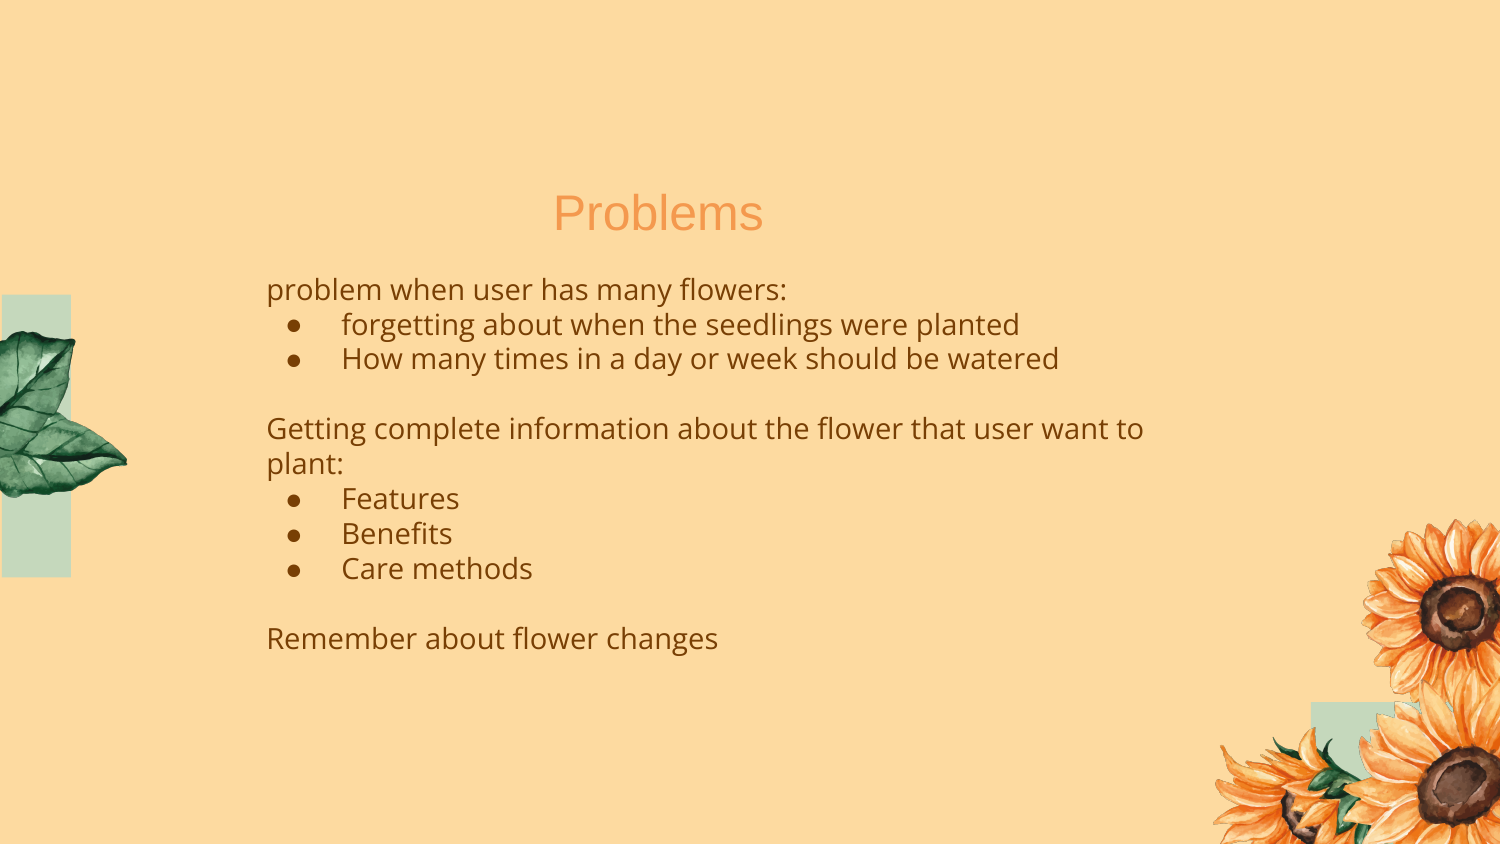

Problems
problem when user has many flowers:
forgetting about when the seedlings were planted
How many times in a day or week should be watered

Getting complete information about the flower that user want to plant:
Features
Benefits
Care methods

Remember about flower changes